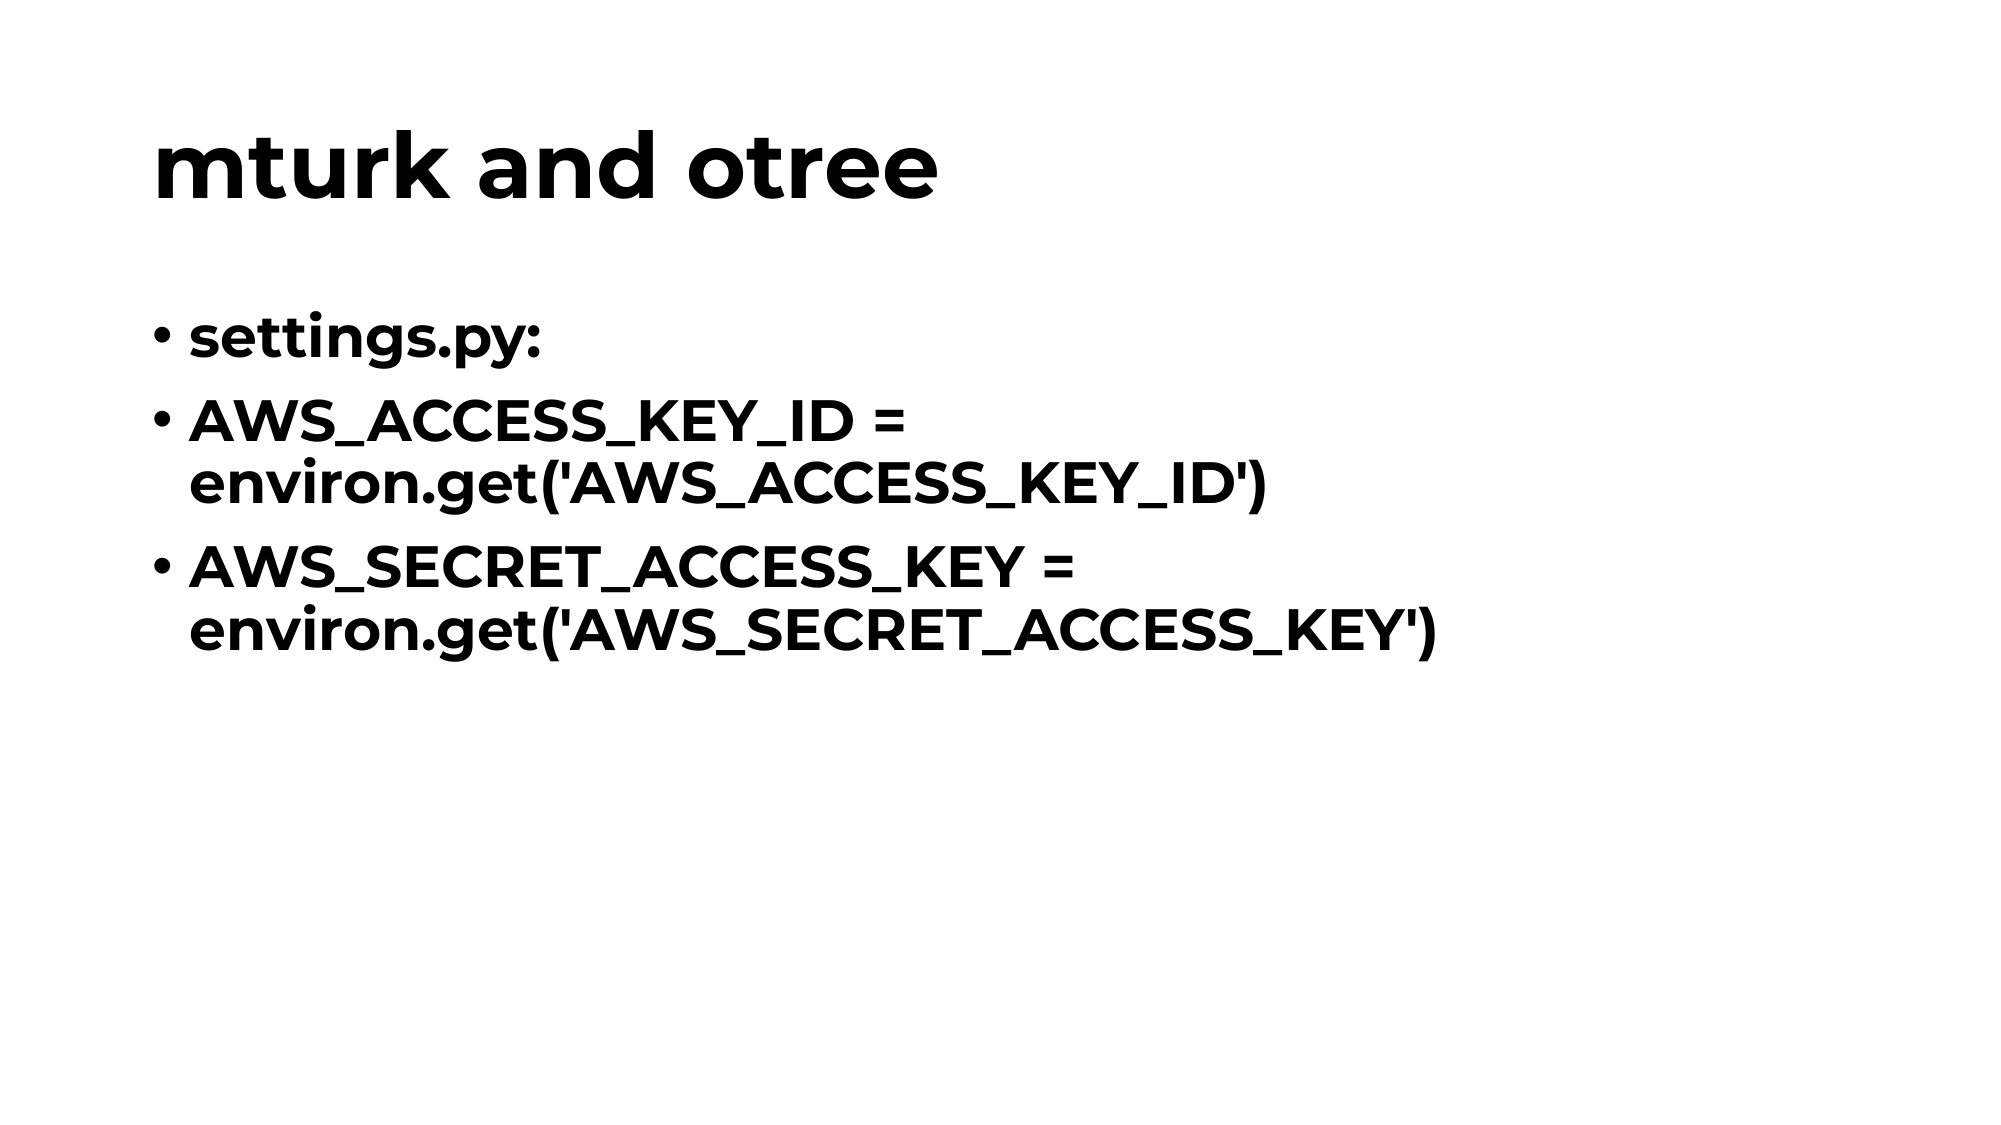

# mturk and otree
settings.py:
AWS_ACCESS_KEY_ID = environ.get('AWS_ACCESS_KEY_ID')
AWS_SECRET_ACCESS_KEY = environ.get('AWS_SECRET_ACCESS_KEY')